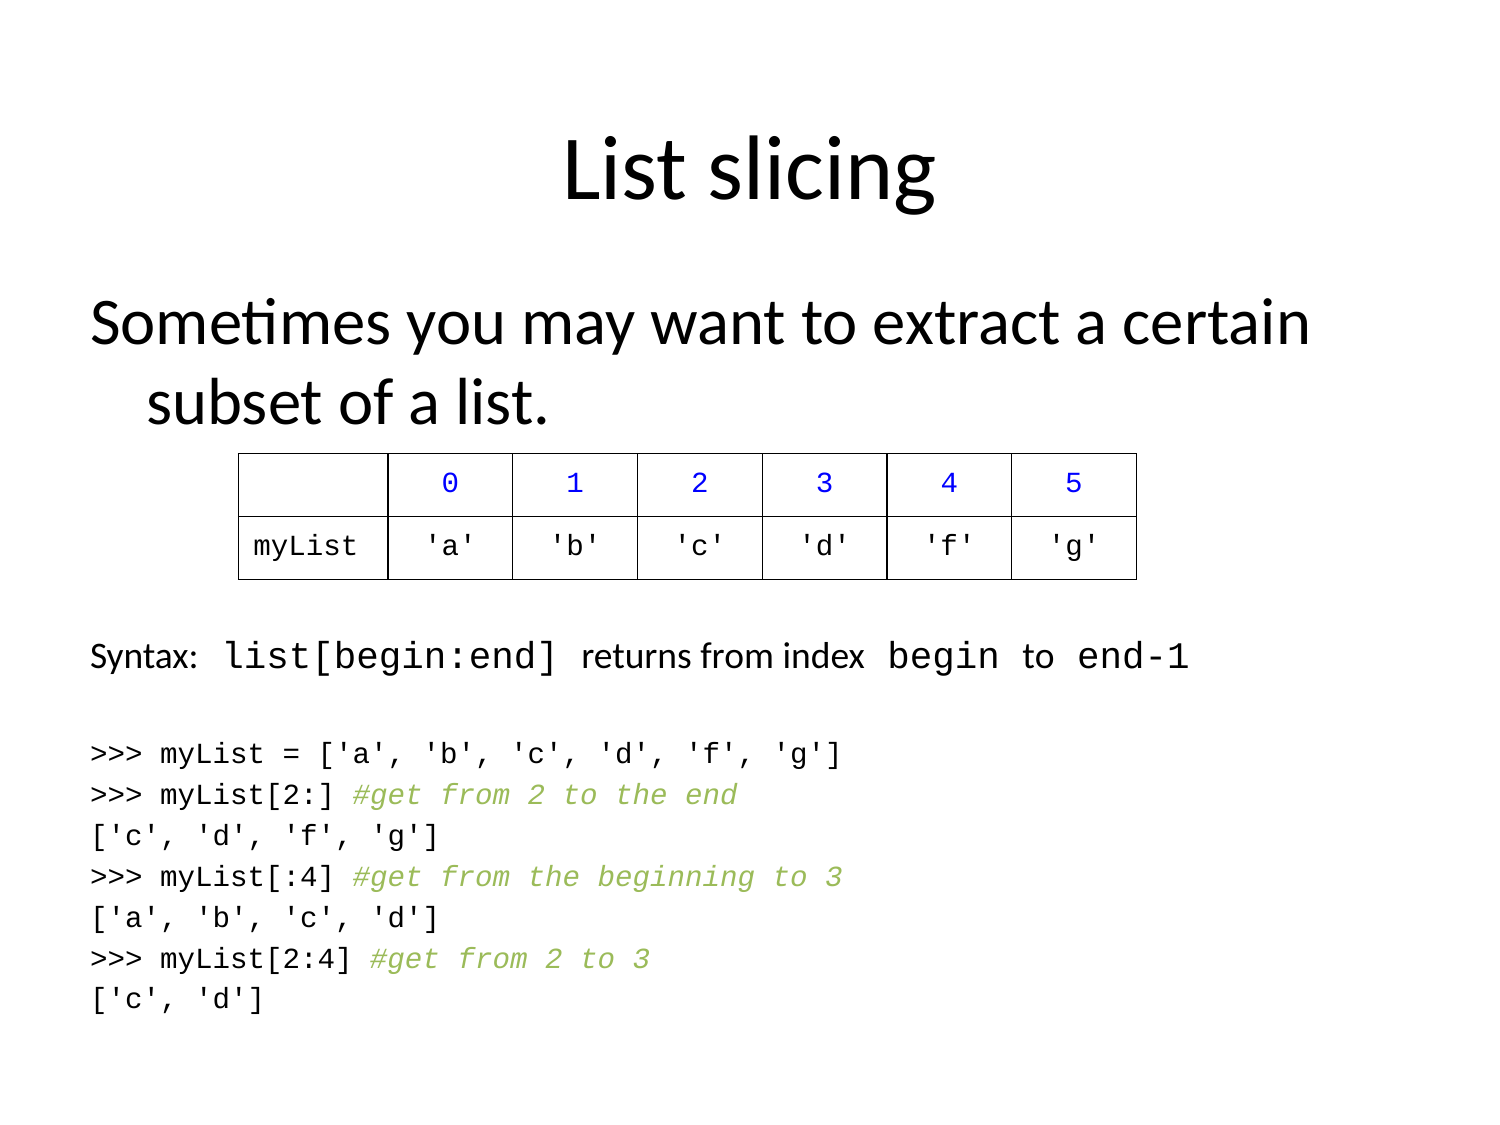

# List slicing
Sometimes you may want to extract a certain subset of a list.

Syntax: list[begin:end] returns from index begin to end-1

>>> myList = ['a', 'b', 'c', 'd', 'f', 'g']
>>> myList[2:] #get from 2 to the end
['c', 'd', 'f', 'g']
>>> myList[:4] #get from the beginning to 3
['a', 'b', 'c', 'd']
>>> myList[2:4] #get from 2 to 3
['c', 'd']

|  | 0 | 1 | 2 | 3 | 4 | 5 |
| --- | --- | --- | --- | --- | --- | --- |
| myList | 'a' | 'b' | 'c' | 'd' | 'f' | 'g' |